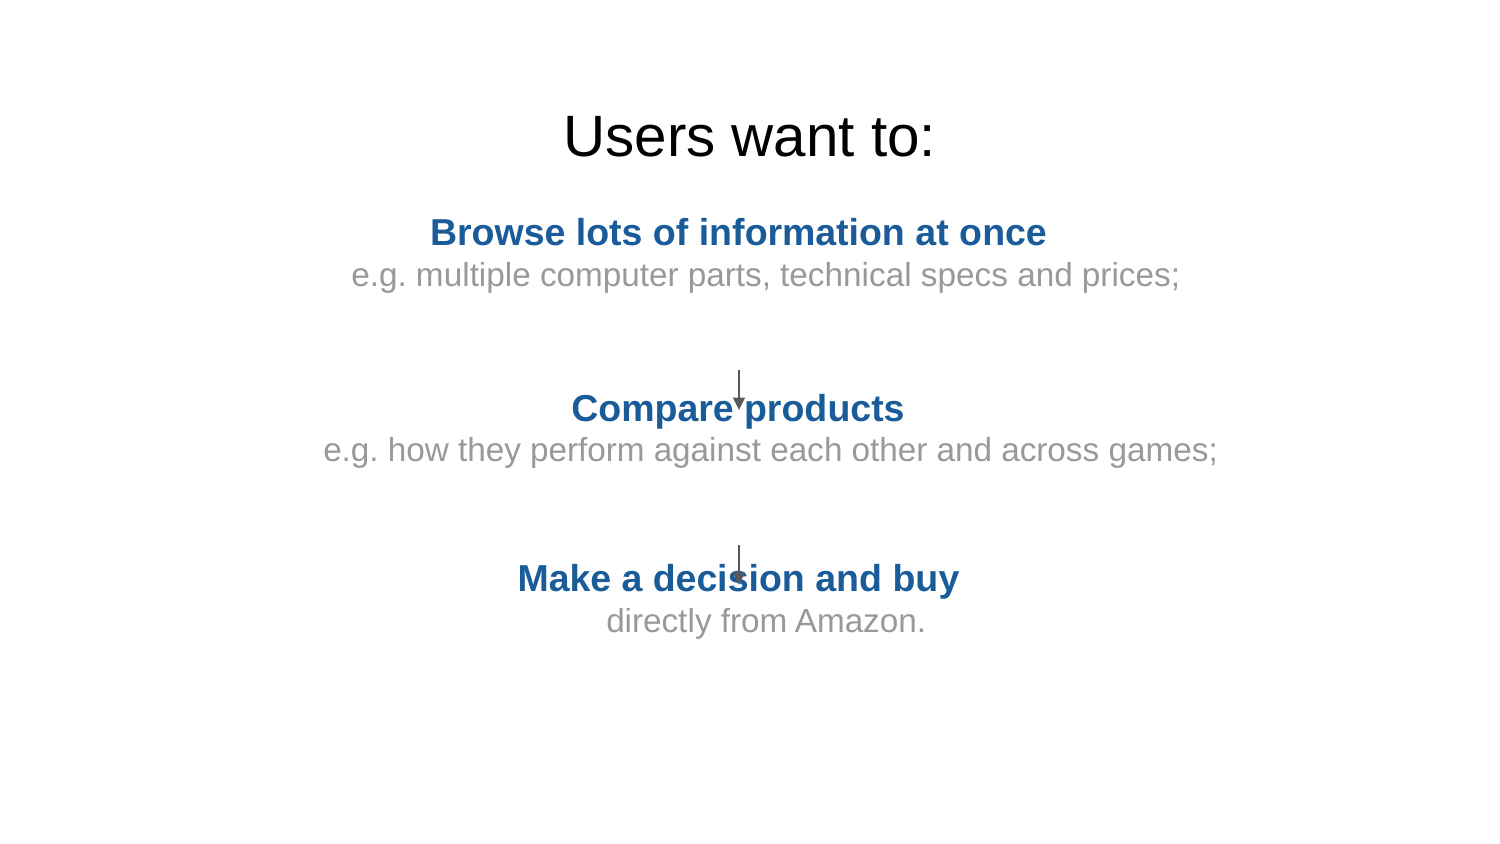

# Users want to:
Browse lots of information at once
     e.g. multiple computer parts, technical specs and prices;
Compare products
      e.g. how they perform against each other and across games;
Make a decision and buy
     directly from Amazon.